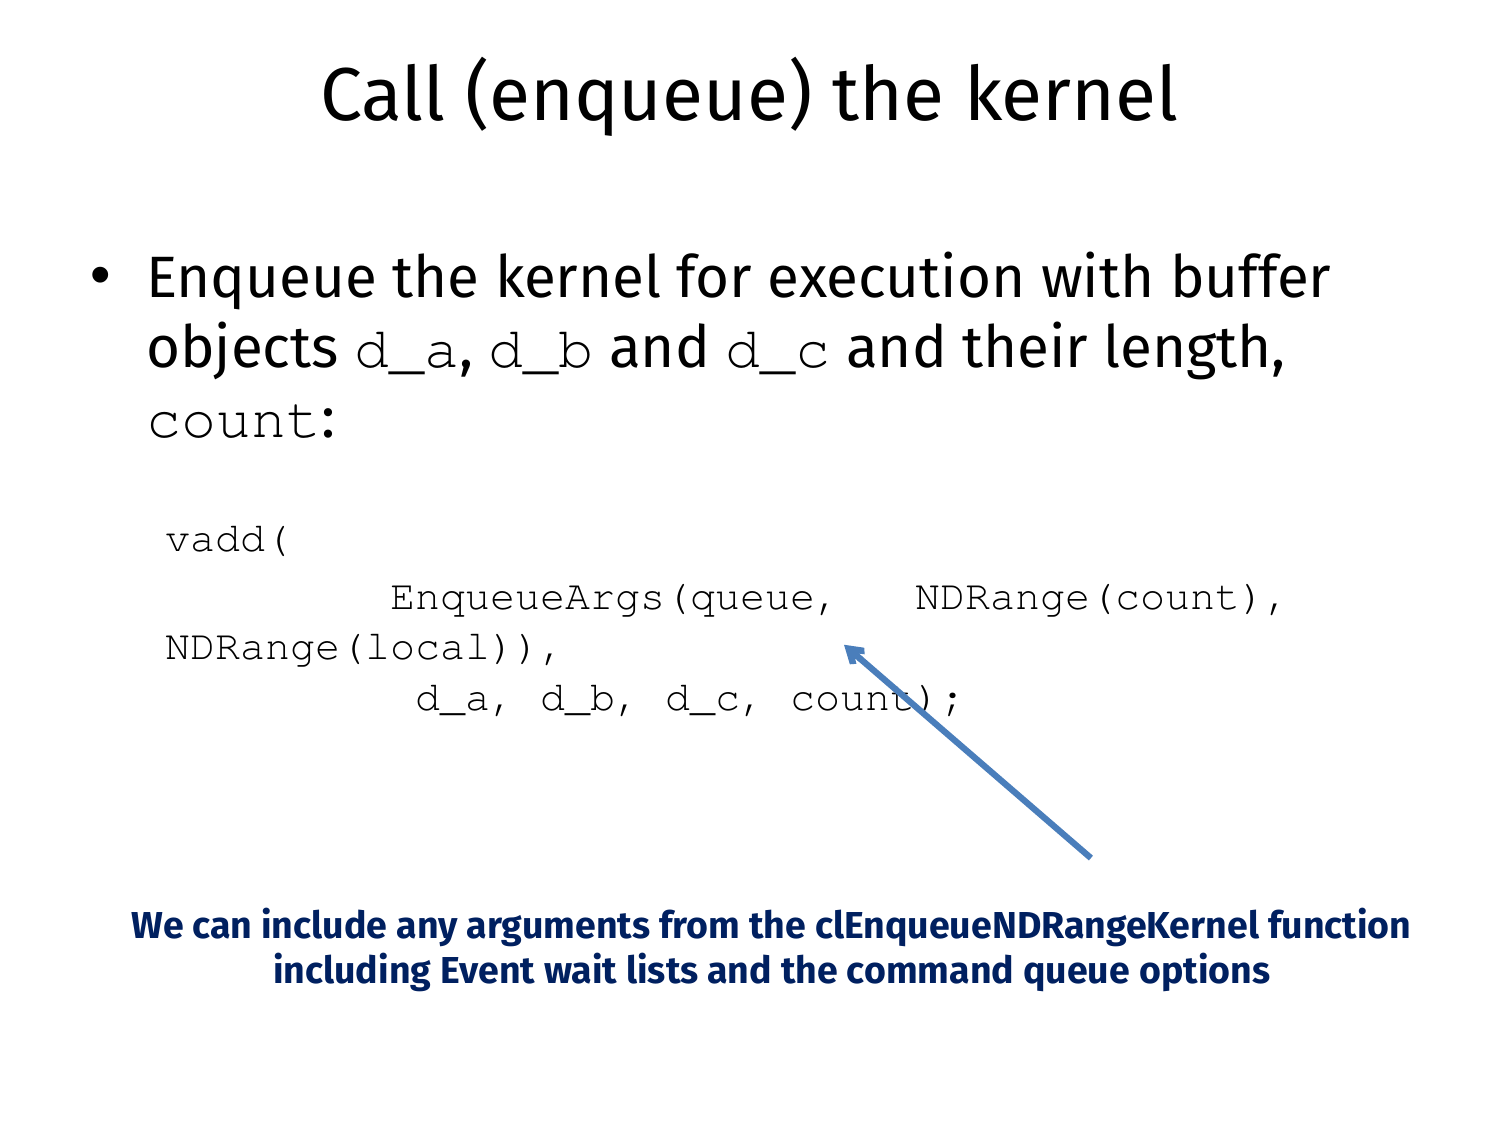

# Call (enqueue) the kernel
Enqueue the kernel for execution with buffer objects d_a, d_b and d_c and their length, count:

vadd(
         EnqueueArgs(queue,   NDRange(count), NDRange(local)),
          d_a, d_b, d_c, count);
We can include any arguments from the clEnqueueNDRangeKernel function including Event wait lists and the command queue options